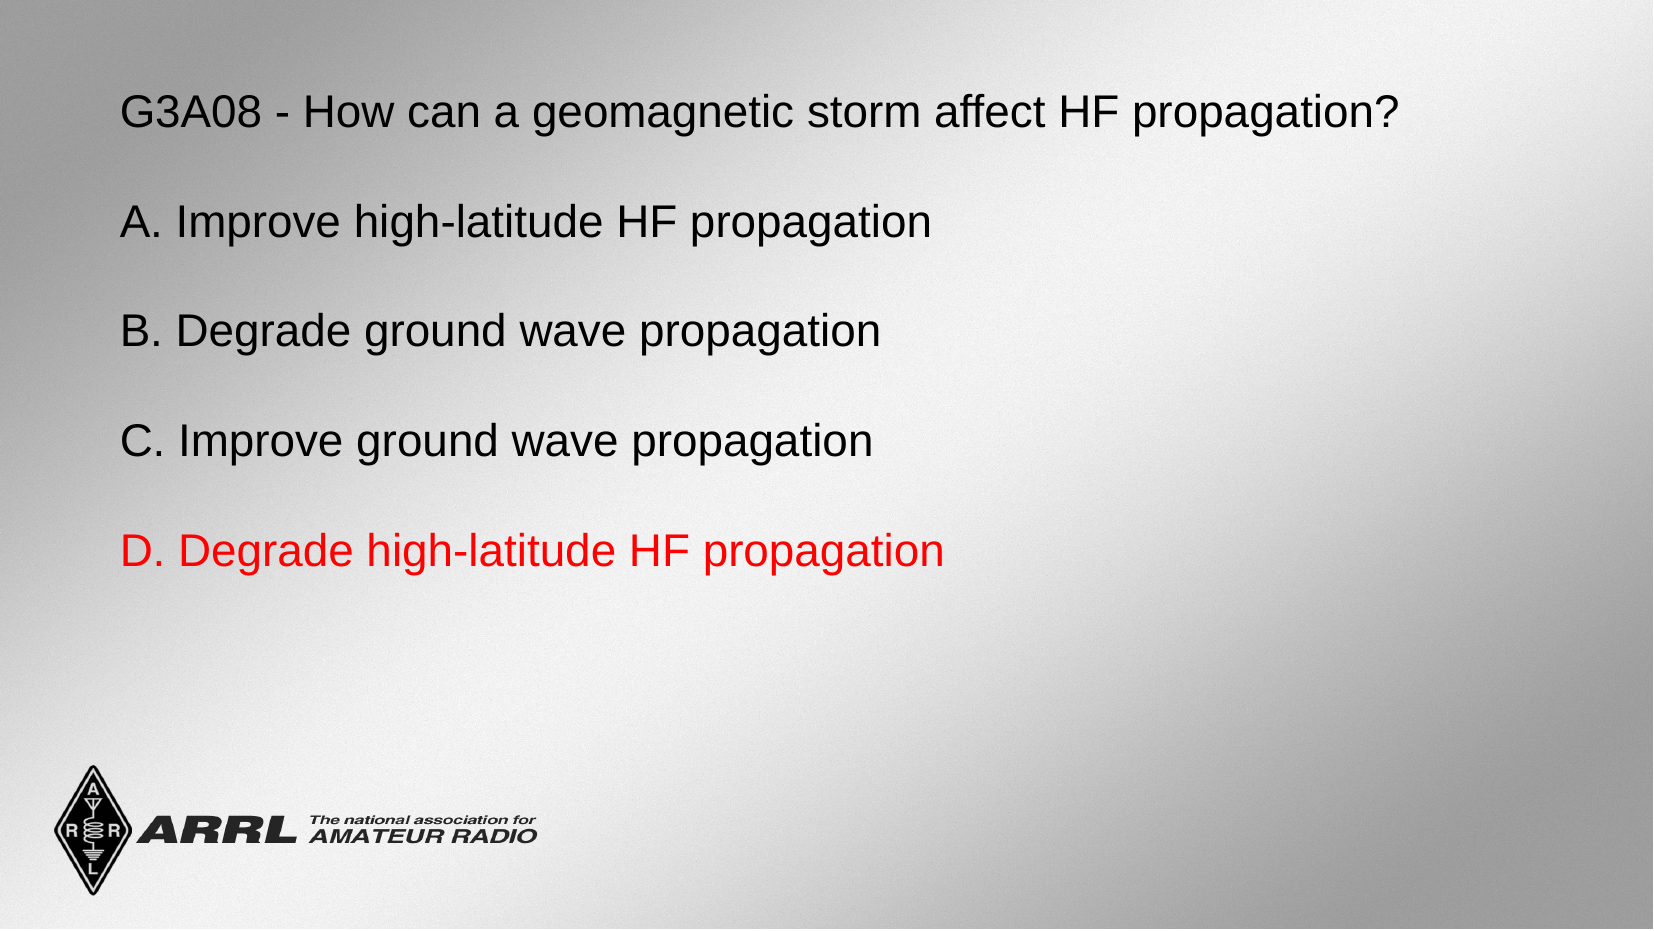

G3A08 - How can a geomagnetic storm affect HF propagation?

A. Improve high-latitude HF propagation

B. Degrade ground wave propagation

C. Improve ground wave propagation

D. Degrade high-latitude HF propagation